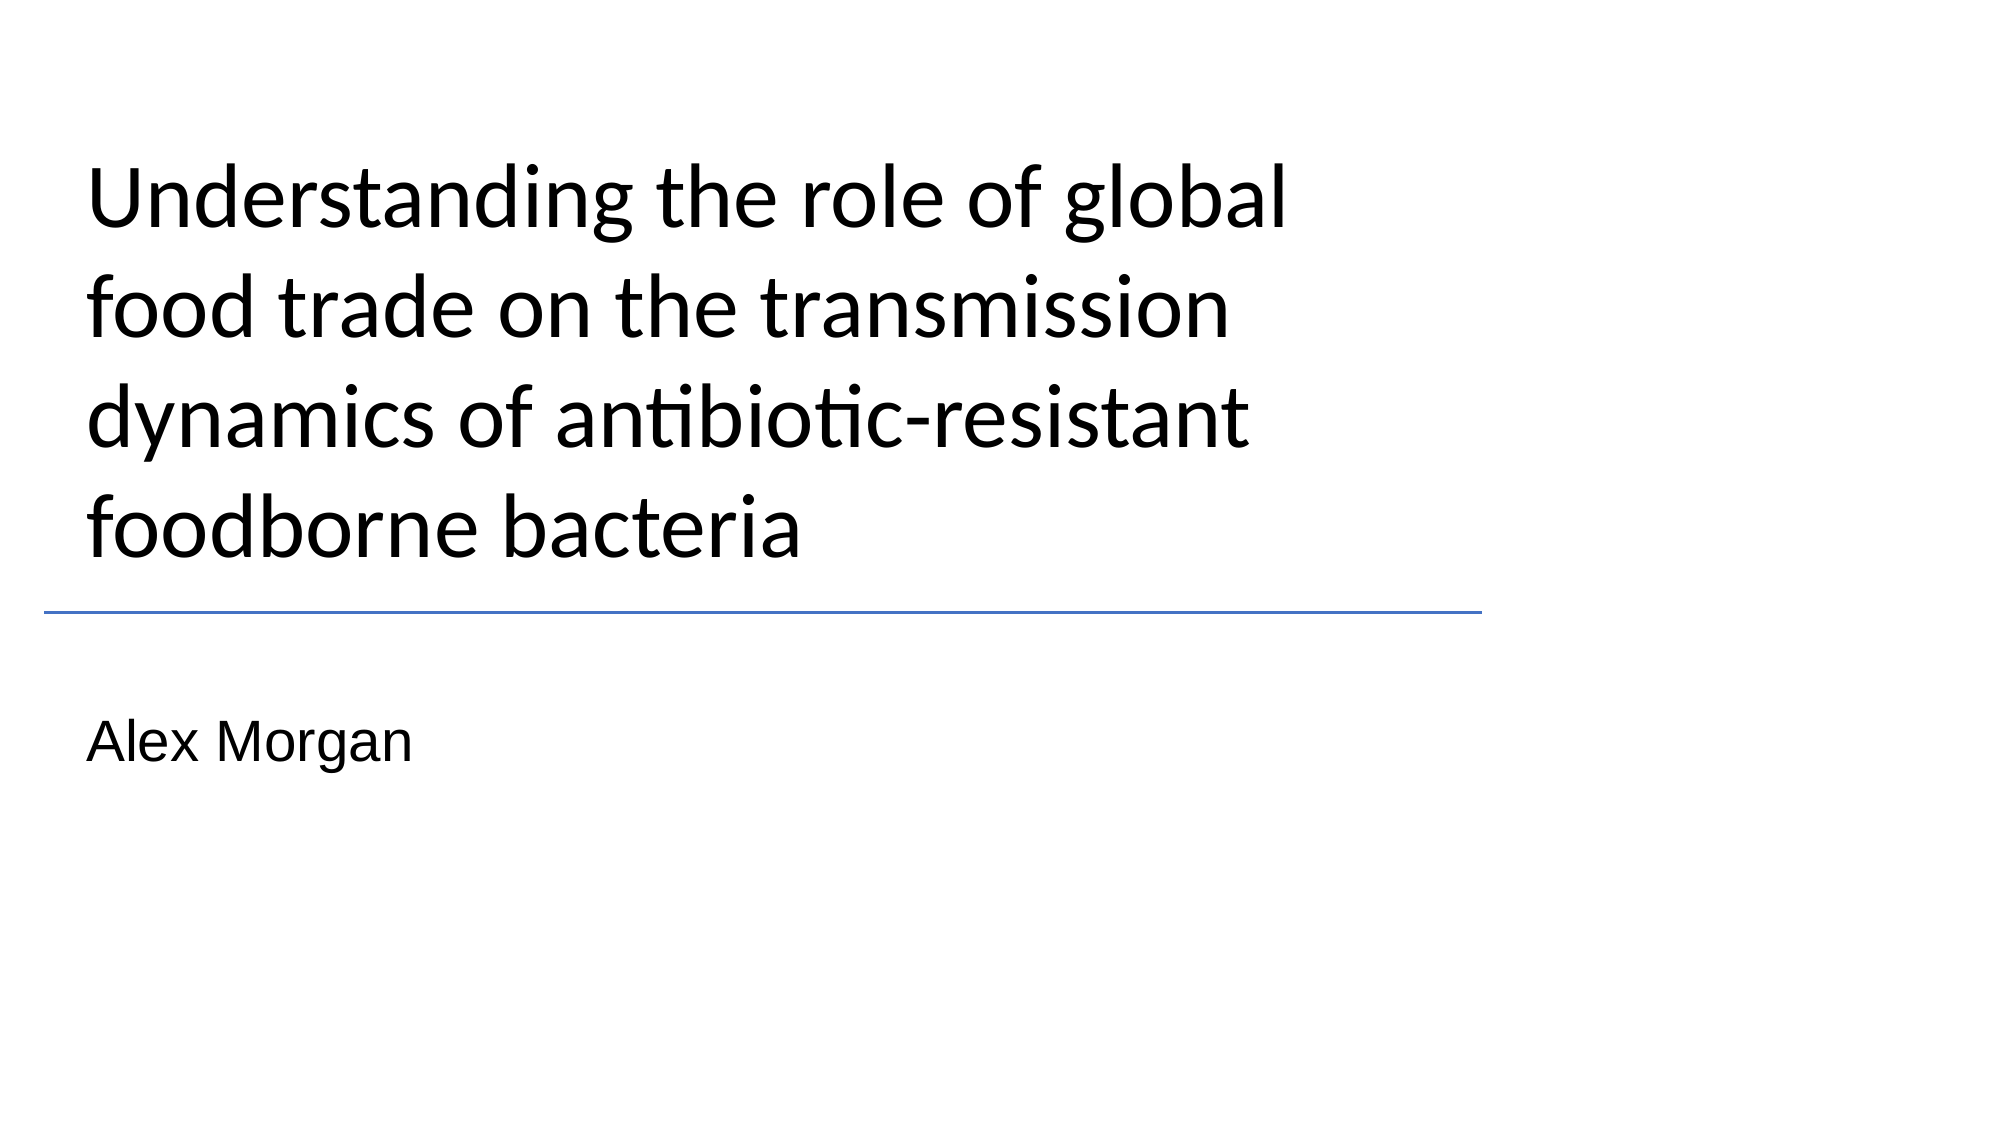

# Understanding the role of global food trade on the transmission dynamics of antibiotic-resistant foodborne bacteria
Alex Morgan